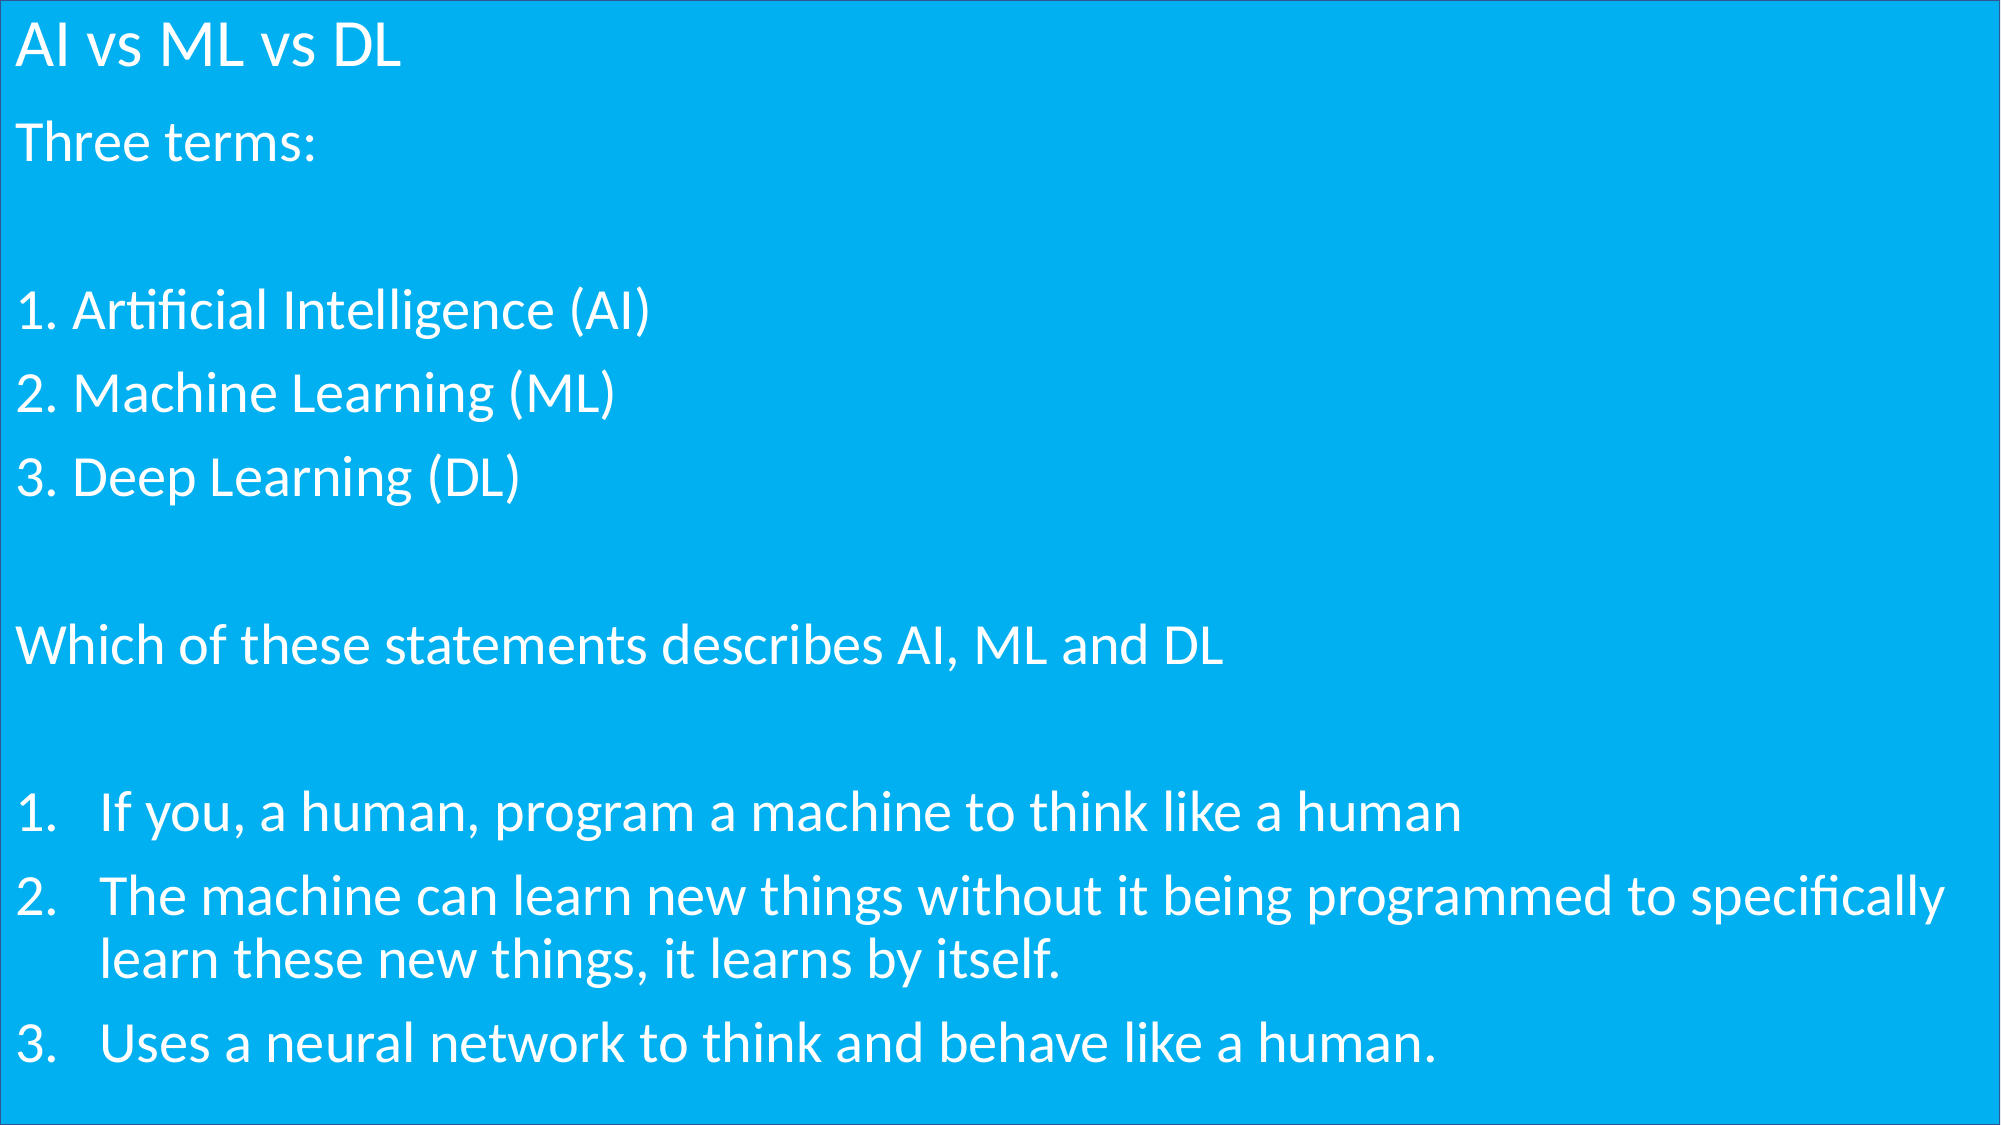

# AI vs ML vs DL
Three terms:

1. Artificial Intelligence (AI)
2. Machine Learning (ML)
3. Deep Learning (DL)

Which of these statements describes AI, ML and DL

If you, a human, program a machine to think like a human
The machine can learn new things without it being programmed to specifically learn these new things, it learns by itself.
Uses a neural network to think and behave like a human.